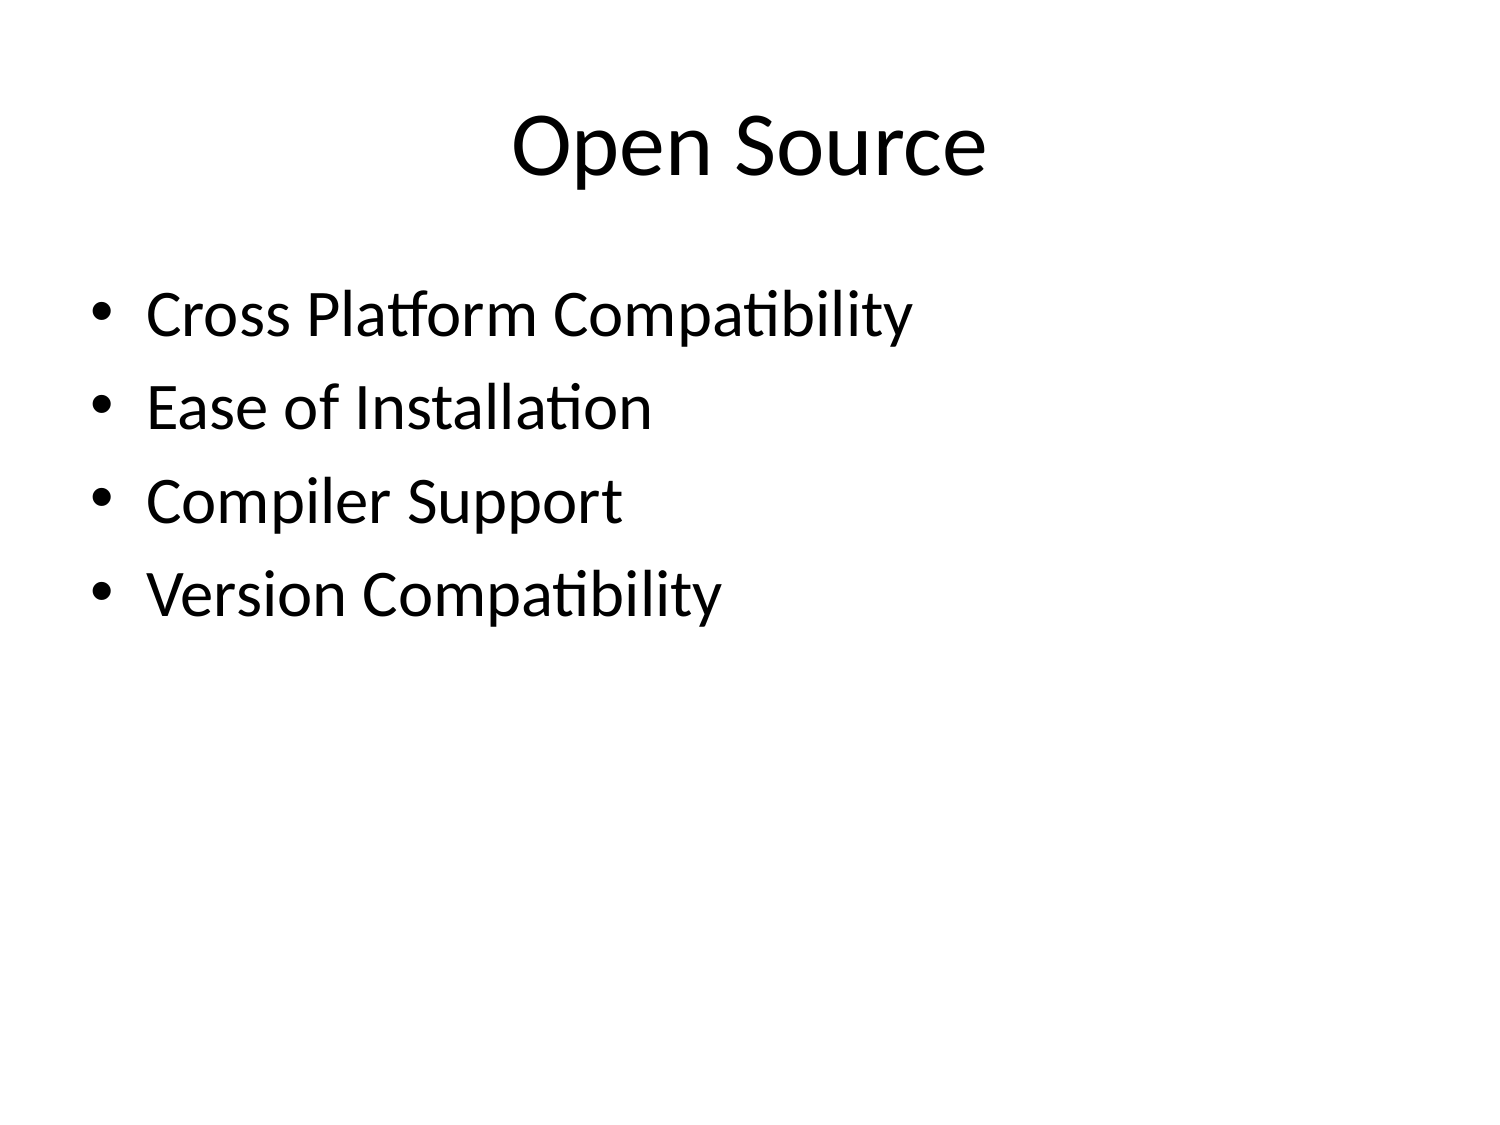

# Open Source
Cross Platform Compatibility
Ease of Installation
Compiler Support
Version Compatibility